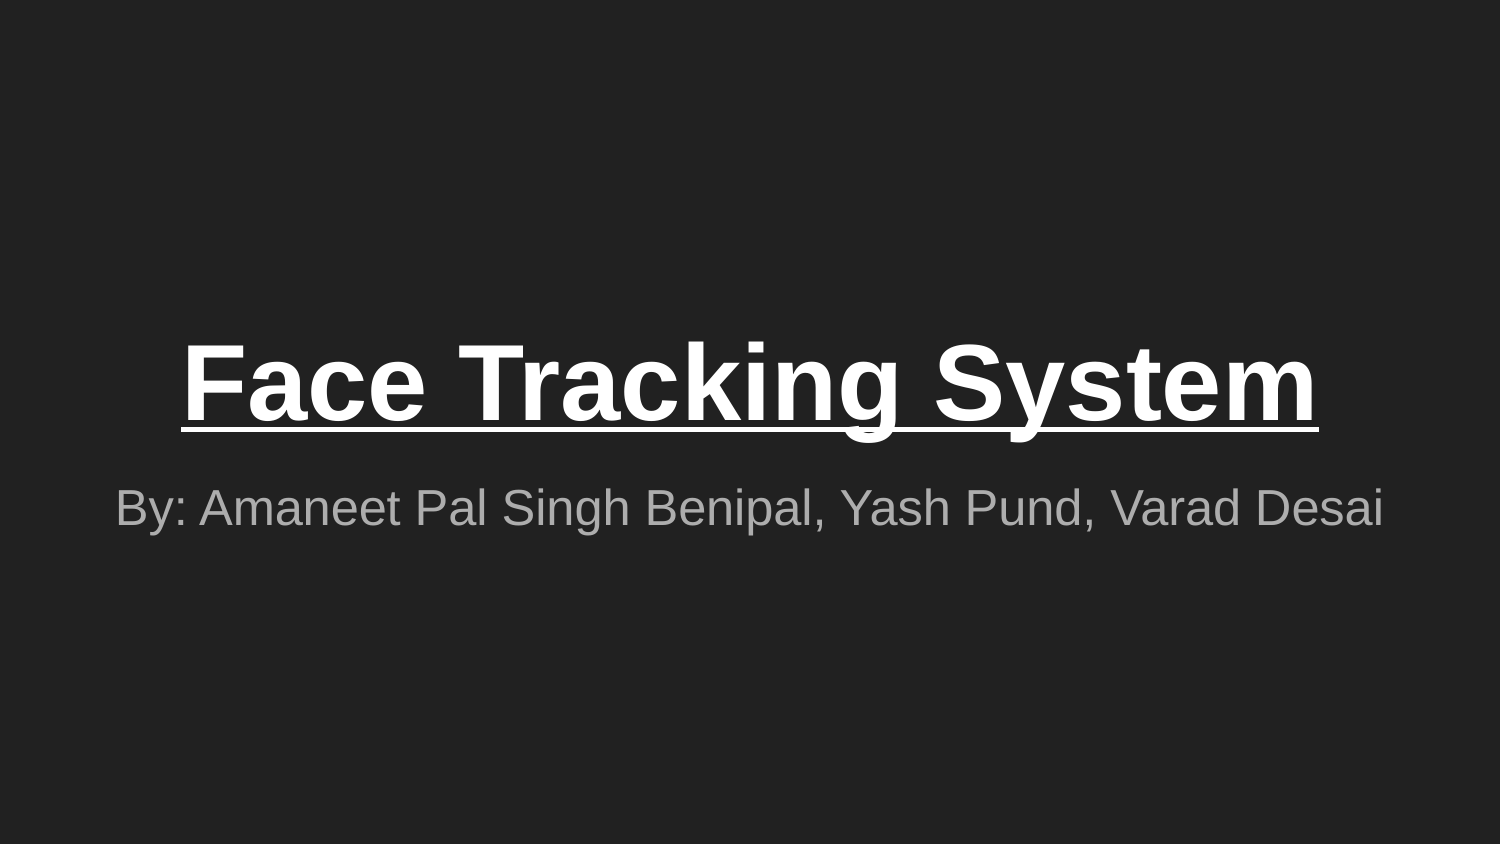

# Face Tracking System
By: Amaneet Pal Singh Benipal, Yash Pund, Varad Desai